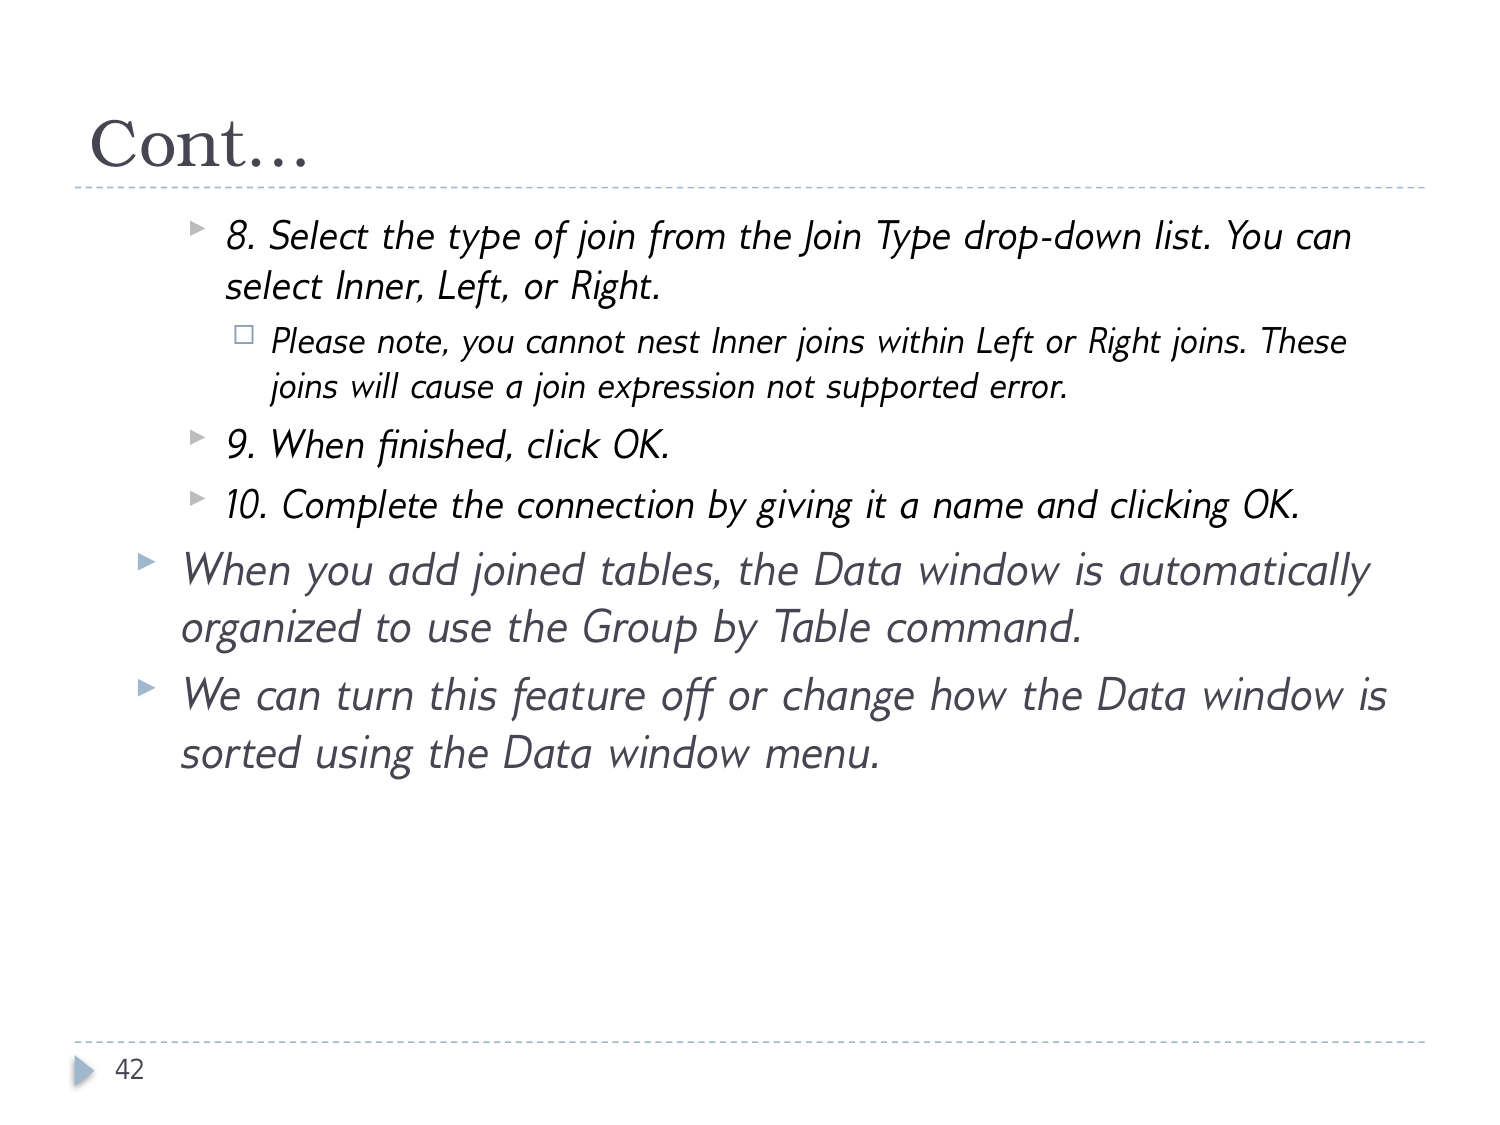

# Cont…
8. Select the type of join from the Join Type drop-down list. You can select Inner, Left, or Right.
Please note, you cannot nest Inner joins within Left or Right joins. These joins will cause a join expression not supported error.
9. When finished, click OK.
10. Complete the connection by giving it a name and clicking OK.
When you add joined tables, the Data window is automatically organized to use the Group by Table command.
We can turn this feature off or change how the Data window is sorted using the Data window menu.
42